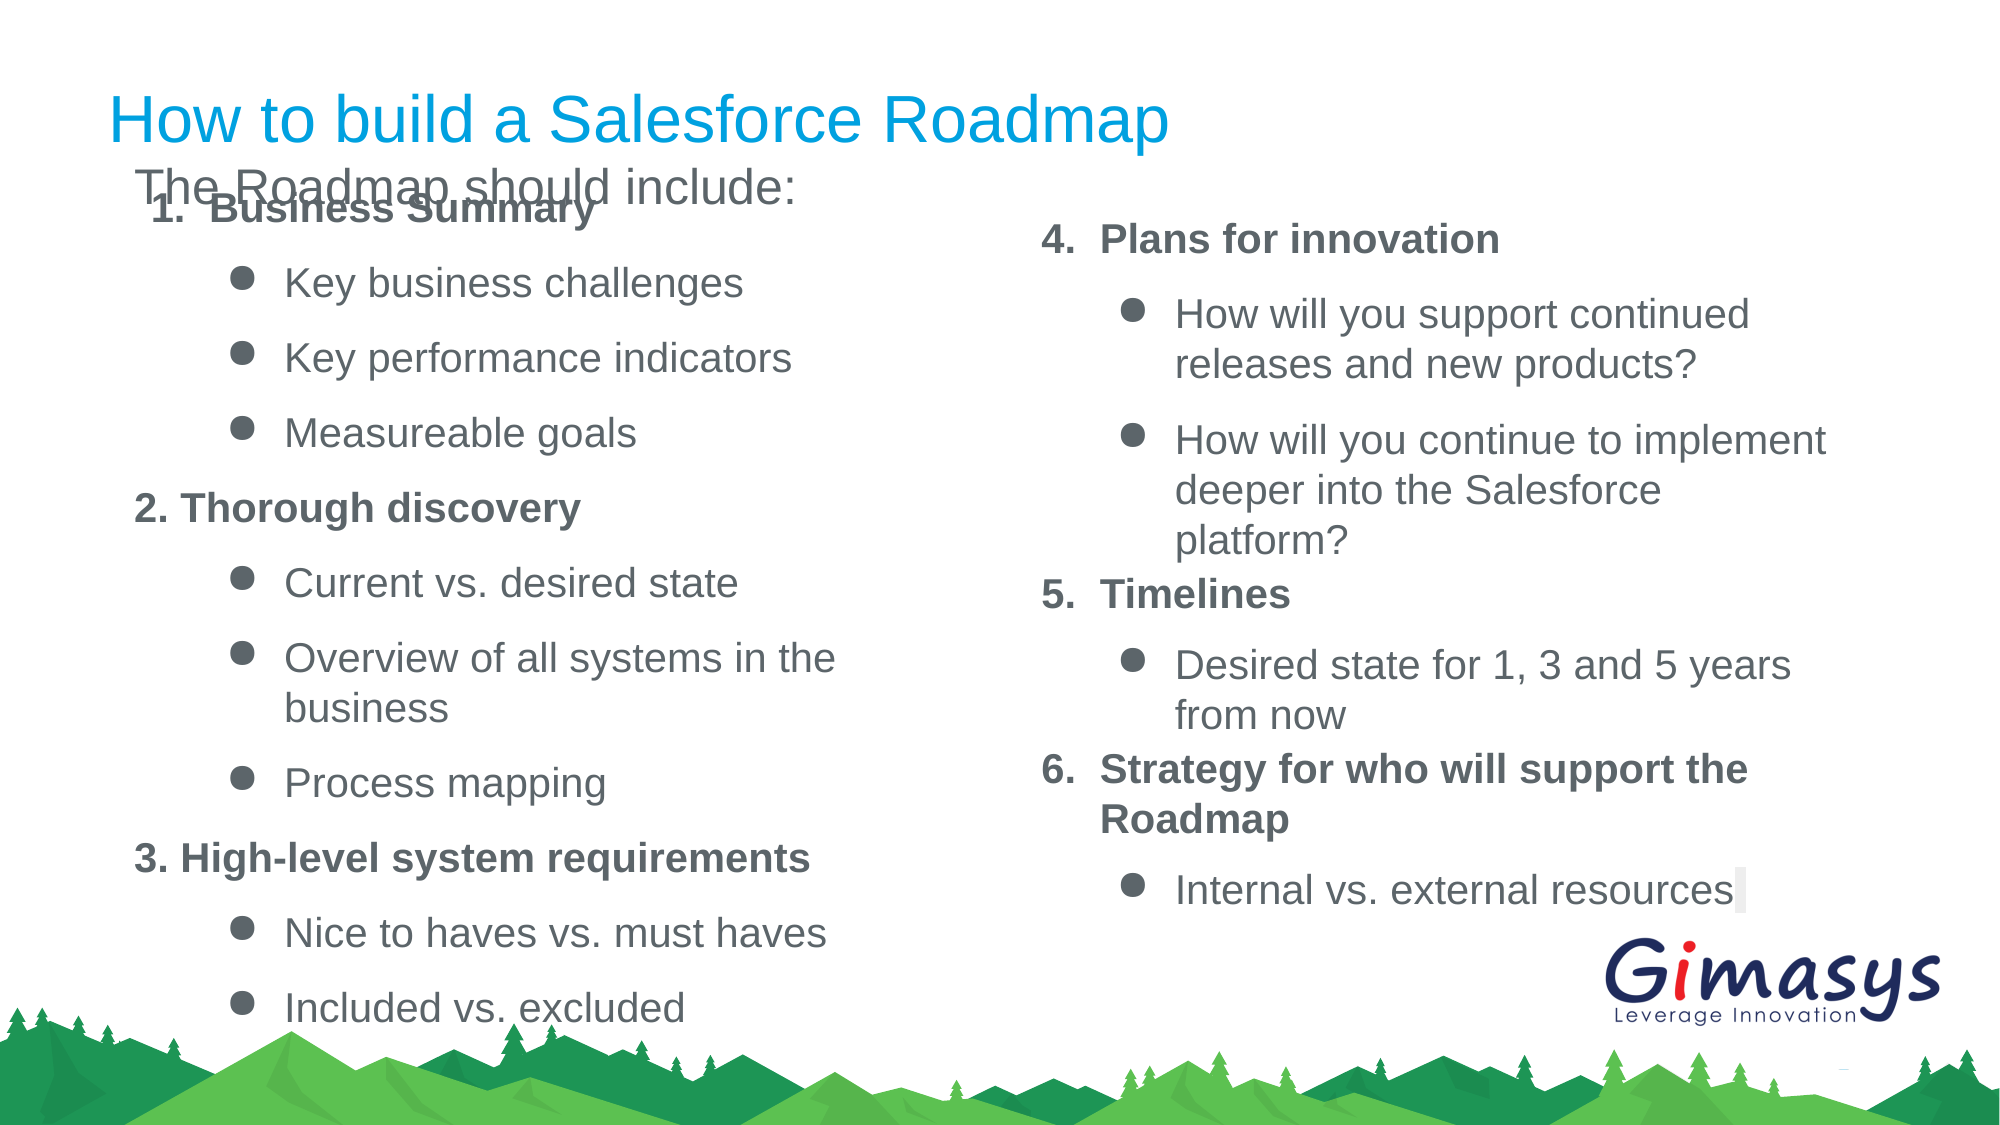

# How to build a Salesforce Roadmap
The Roadmap should include:

Business Summary
Key business challenges
Key performance indicators
Measureable goals
2. Thorough discovery
Current vs. desired state
Overview of all systems in the business
Process mapping
3. High-level system requirements
Nice to haves vs. must haves
Included vs. excluded

Plans for innovation
How will you support continued releases and new products?
How will you continue to implement deeper into the Salesforce platform?
Timelines
Desired state for 1, 3 and 5 years from now
Strategy for who will support the Roadmap
Internal vs. external resources